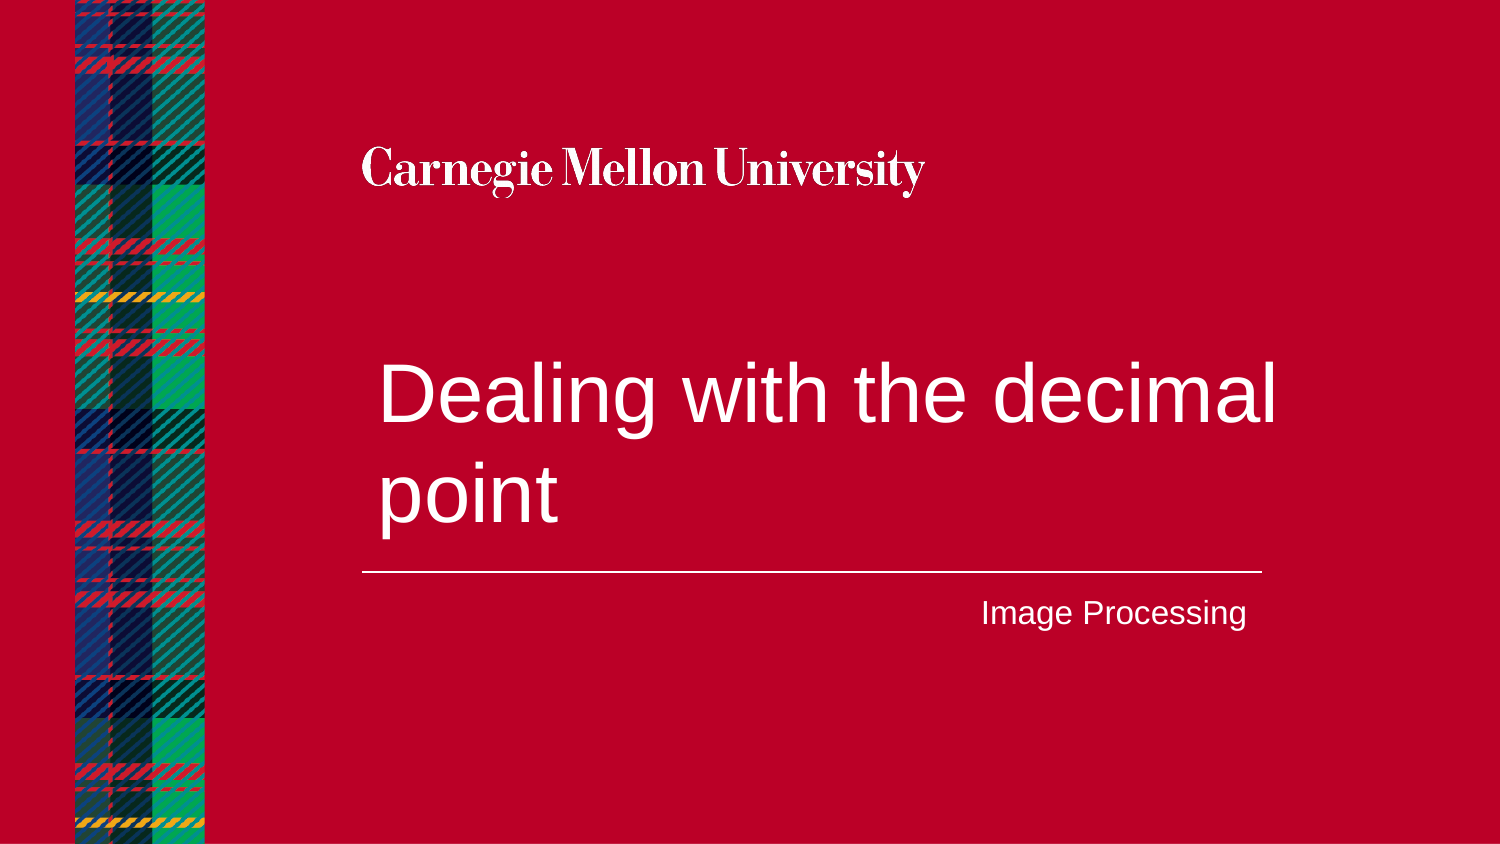

Dealing with the decimal point
Image Processing